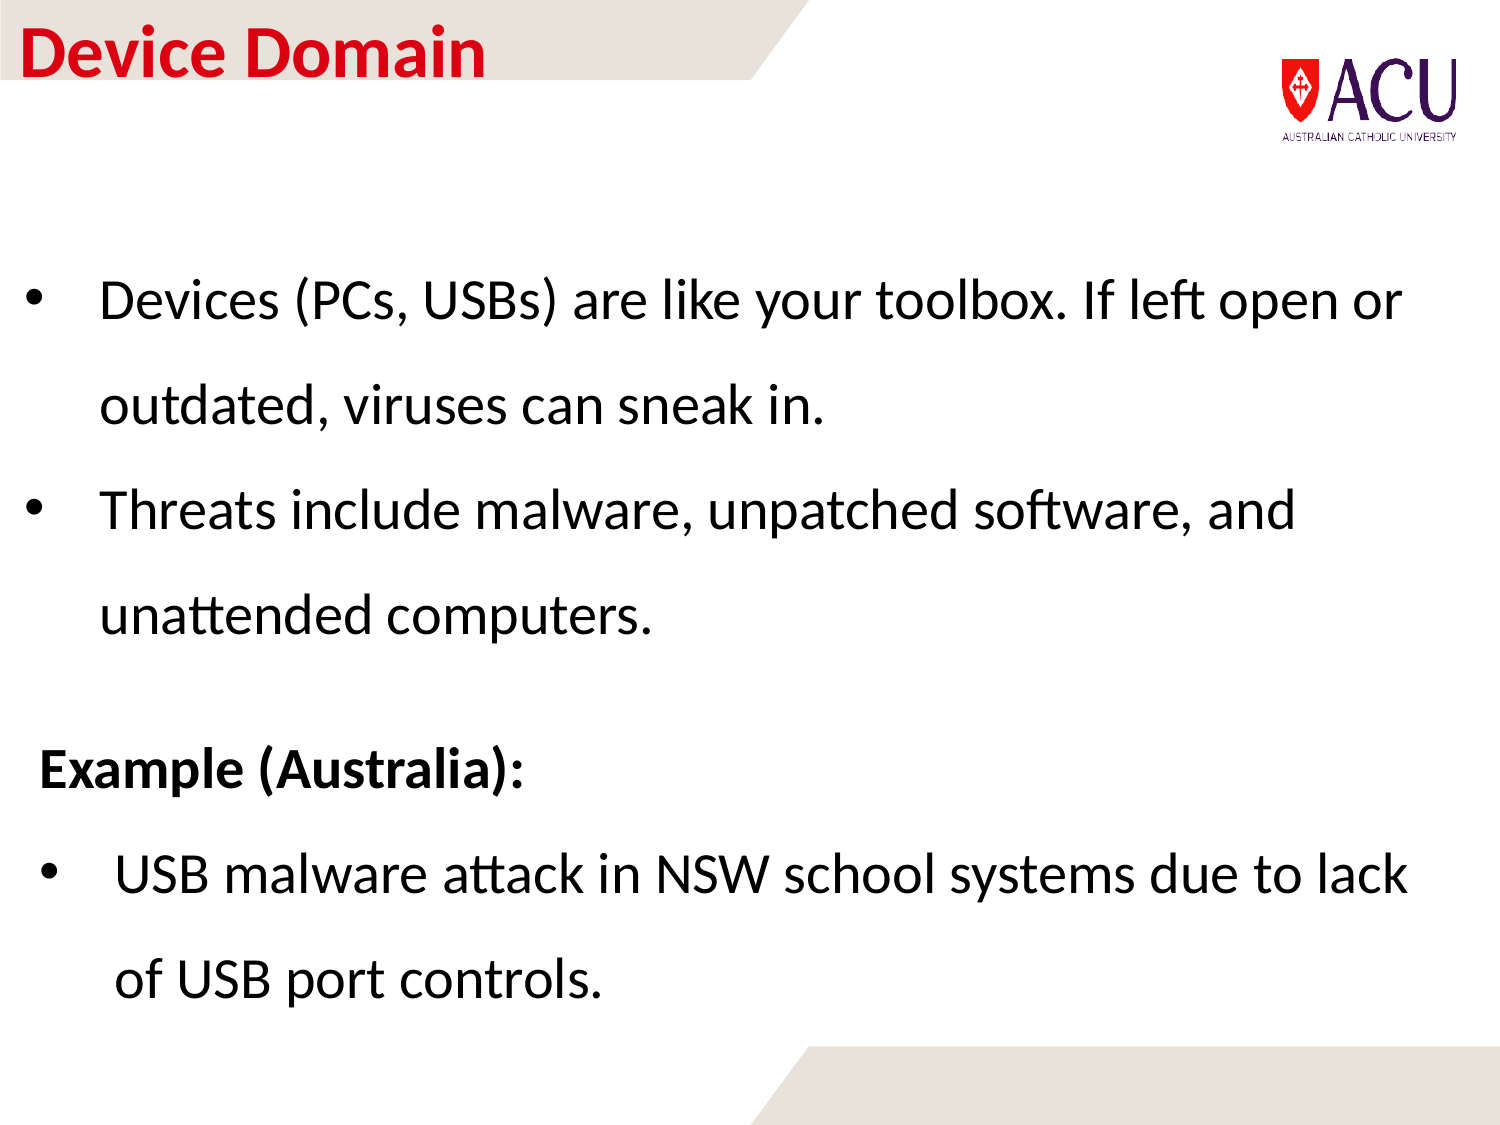

# Device Domain
Devices (PCs, USBs) are like your toolbox. If left open or outdated, viruses can sneak in.
Threats include malware, unpatched software, and unattended computers.
Example (Australia):
USB malware attack in NSW school systems due to lack of USB port controls.